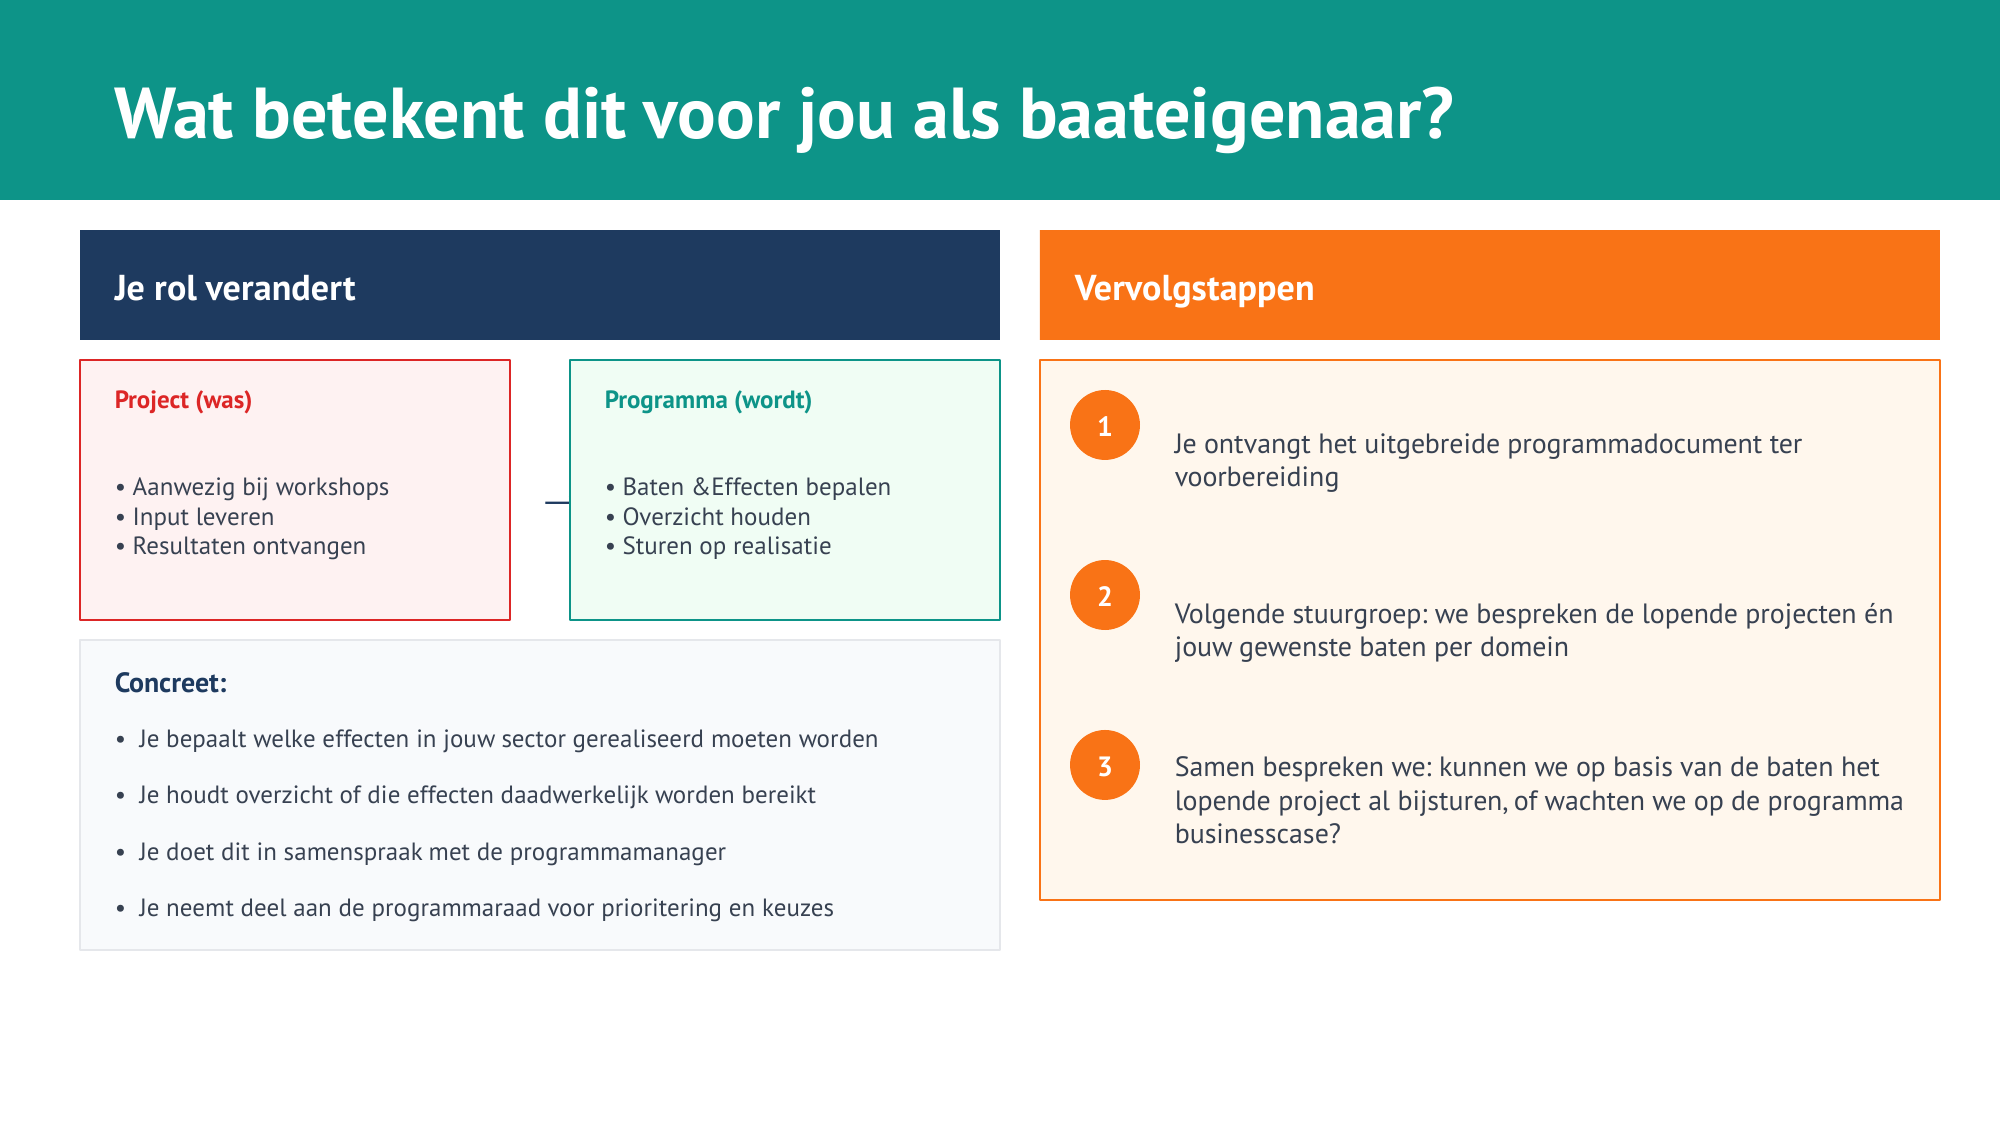

Wat betekent dit voor jou als baateigenaar?

Je rol verandert
Vervolgstappen

Project (was)
Programma (wordt)
Je ontvangt het uitgebreide programmadocument ter voorbereiding

1
• Aanwezig bij workshops
• Input leveren
• Resultaten ontvangen
• Baten &Effecten bepalen
• Overzicht houden
• Sturen op realisatie
→
Volgende stuurgroep: we bespreken de lopende projecten én jouw gewenste baten per domein

2

Concreet:
•  Je bepaalt welke effecten in jouw sector gerealiseerd moeten worden
Samen bespreken we: kunnen we op basis van de baten het lopende project al bijsturen, of wachten we op de programma businesscase?

3
•  Je houdt overzicht of die effecten daadwerkelijk worden bereikt
•  Je doet dit in samenspraak met de programmamanager
•  Je neemt deel aan de programmaraad voor prioritering en keuzes